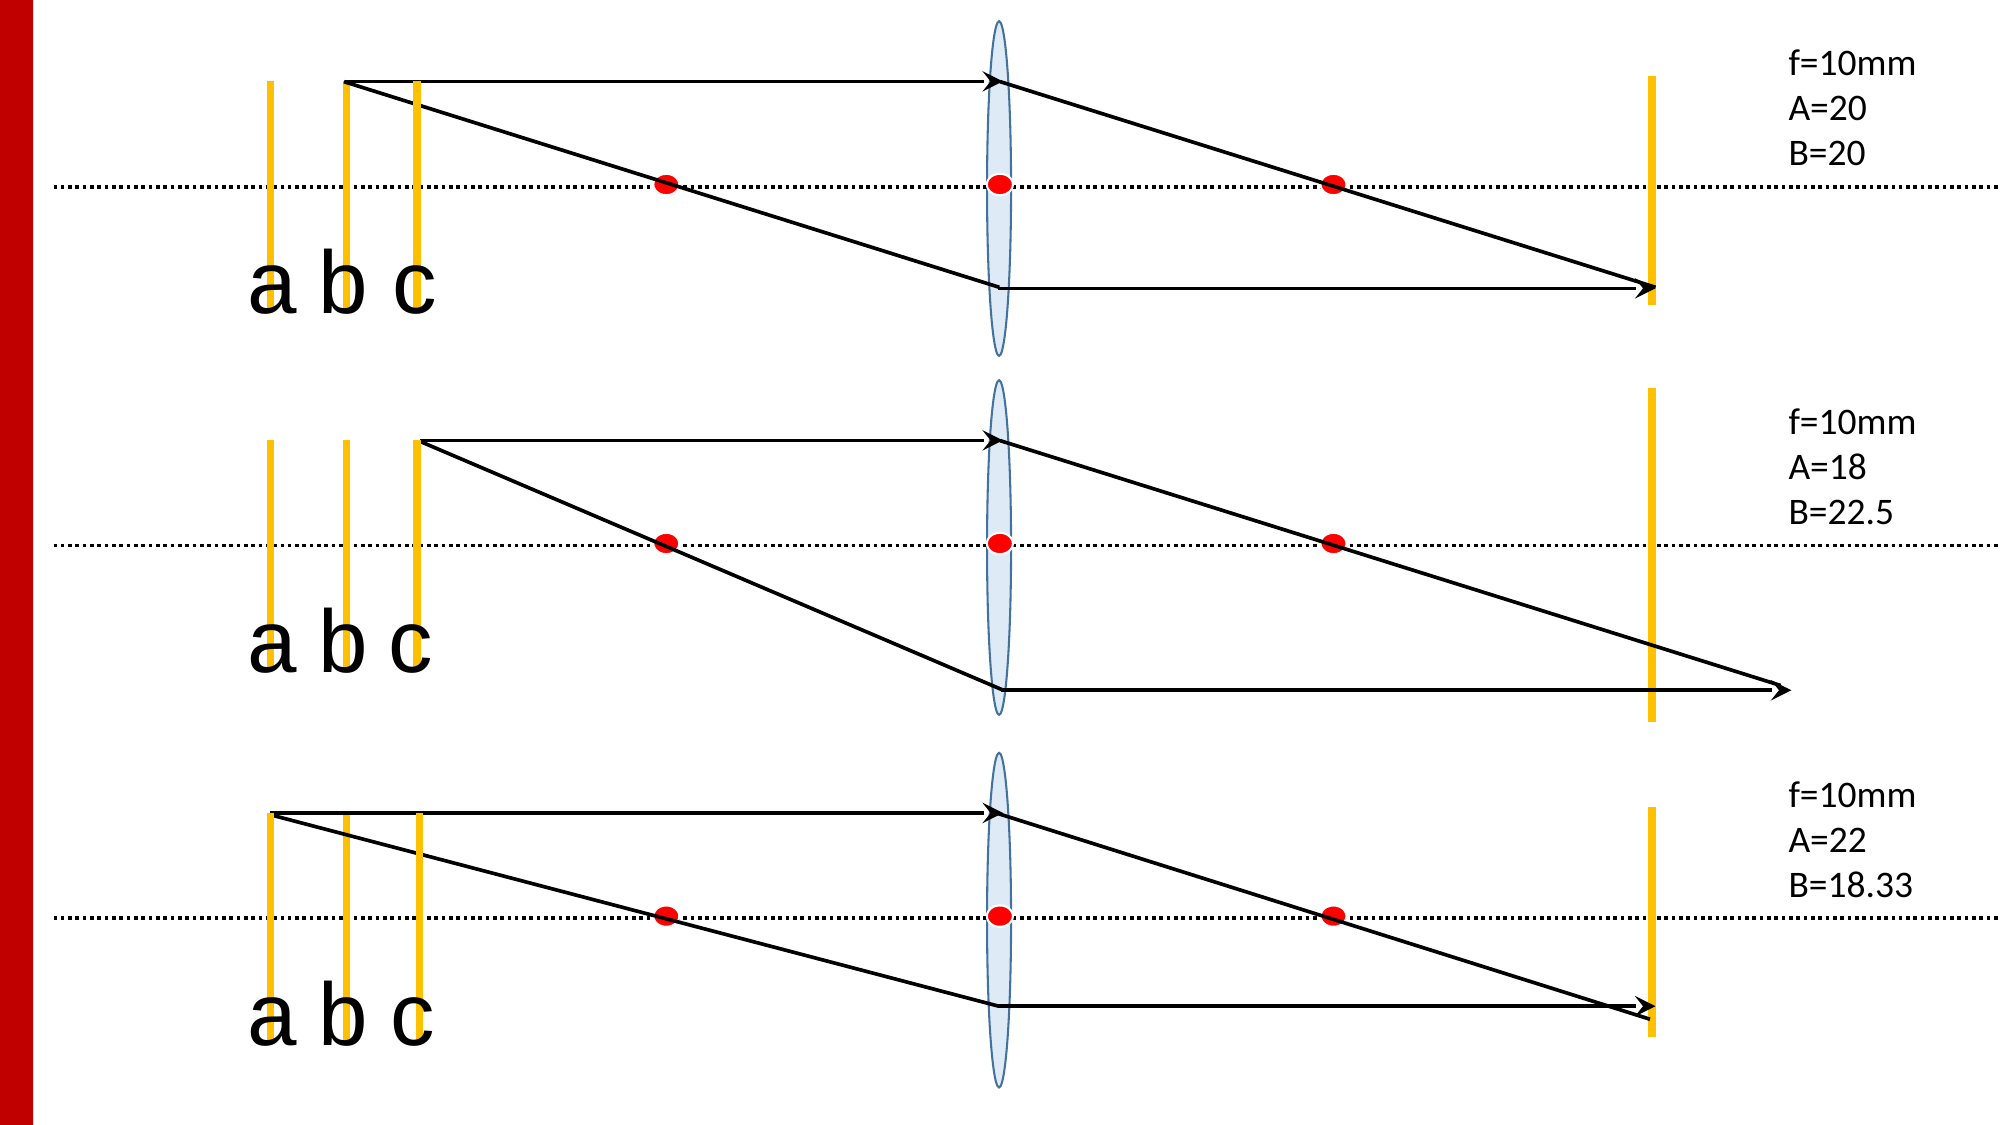

f=10mm
A=20
B=20

a
b
c

f=10mm
A=18
B=22.5

a
b
c

f=10mm
A=22
B=18.33

a
b
c